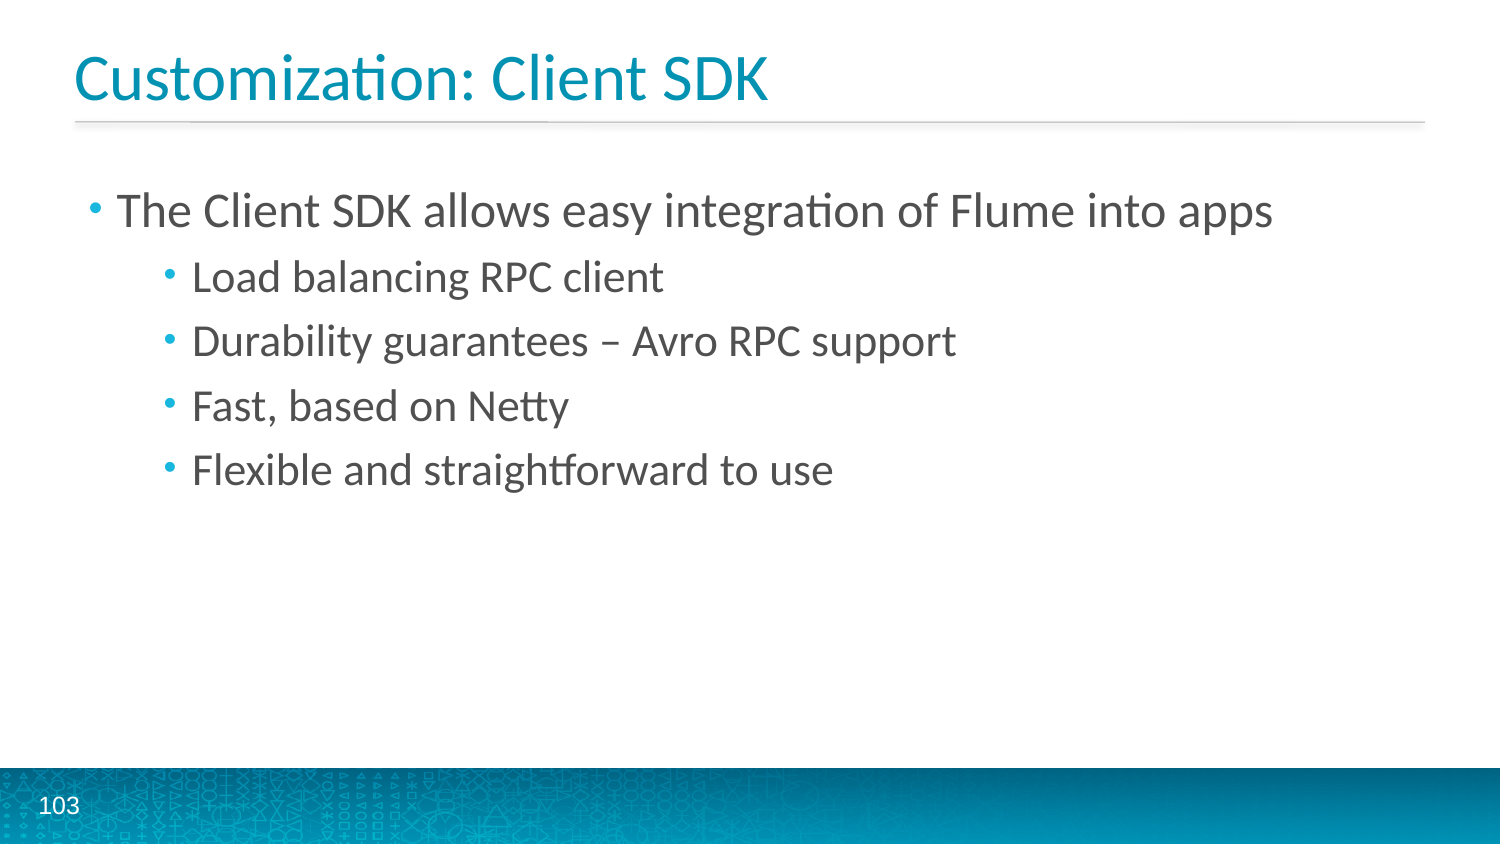

# Customization: Client SDK
The Client SDK allows easy integration of Flume into apps
Load balancing RPC client
Durability guarantees – Avro RPC support
Fast, based on Netty
Flexible and straightforward to use

103